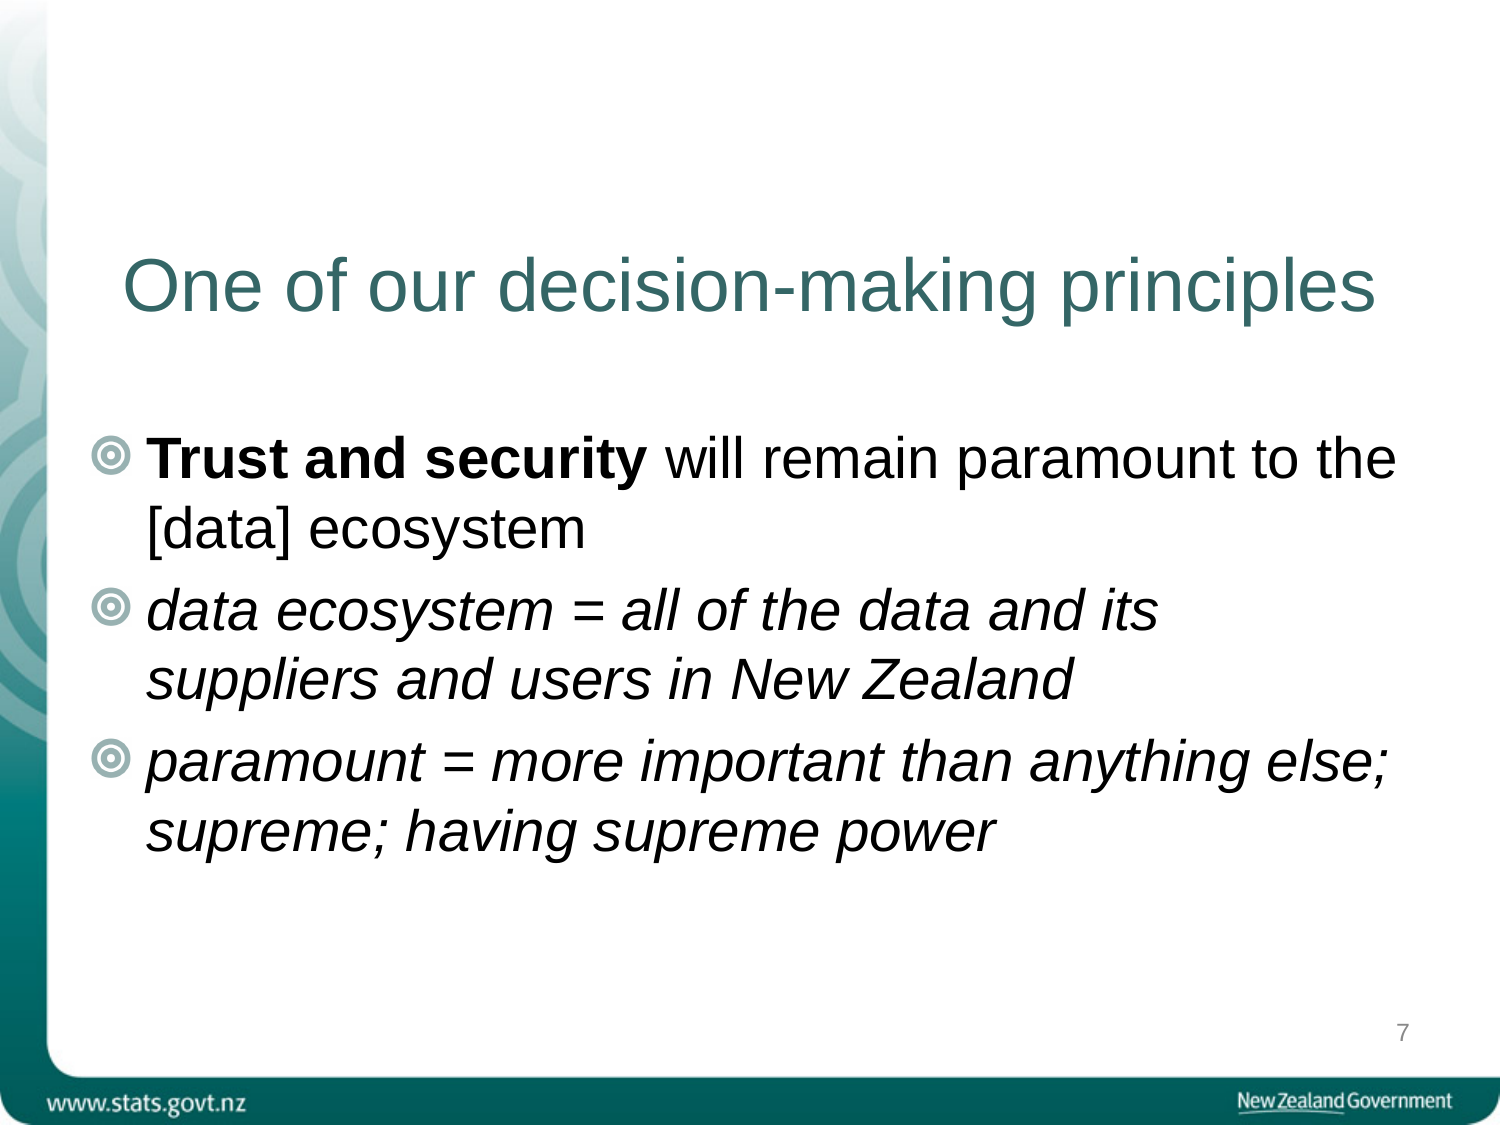

# One of our decision-making principles
Trust and security will remain paramount to the [data] ecosystem
data ecosystem = all of the data and its suppliers and users in New Zealand
paramount = more important than anything else; supreme; having supreme power

7